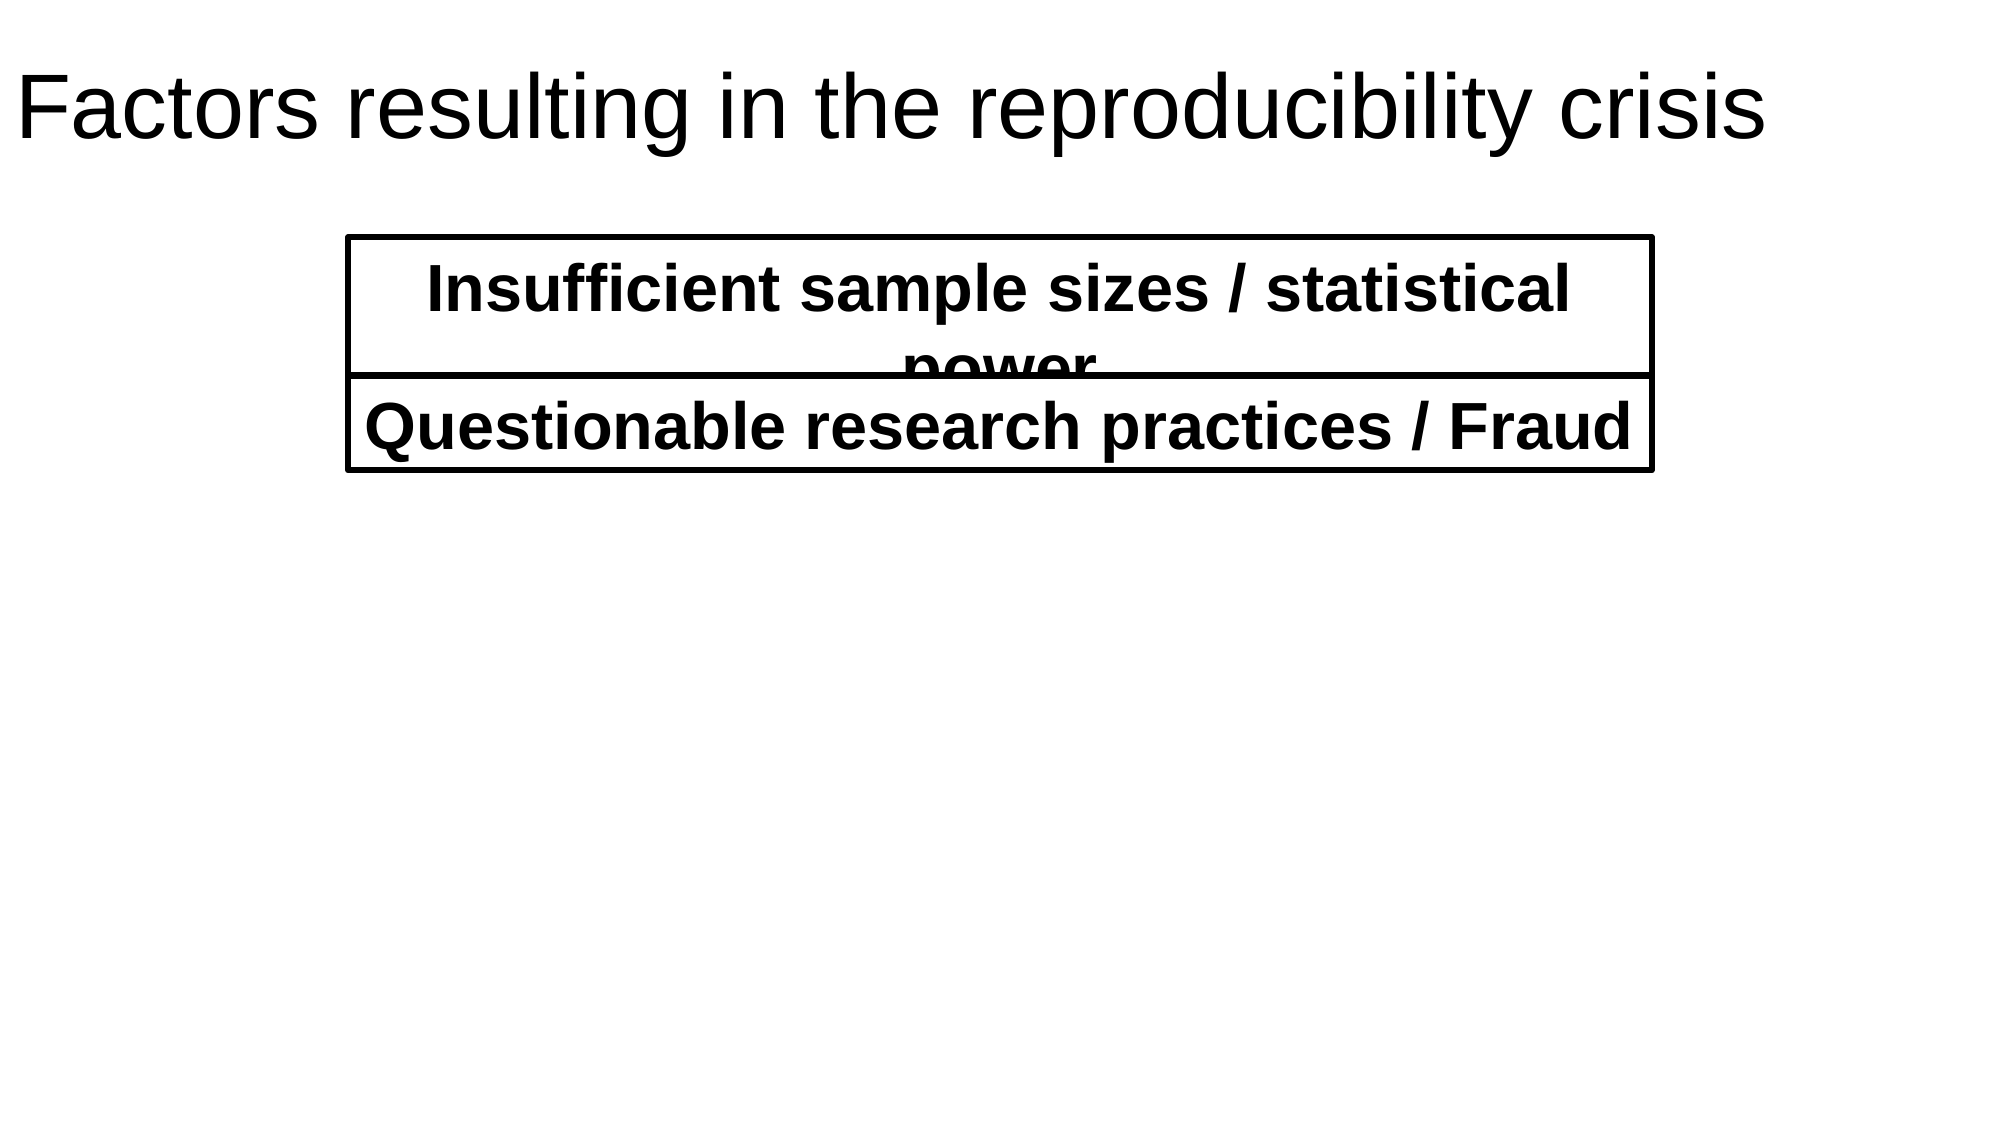

# Factors resulting in the reproducibility crisis

Insufficient sample sizes / statistical power
Questionable research practices / Fraud